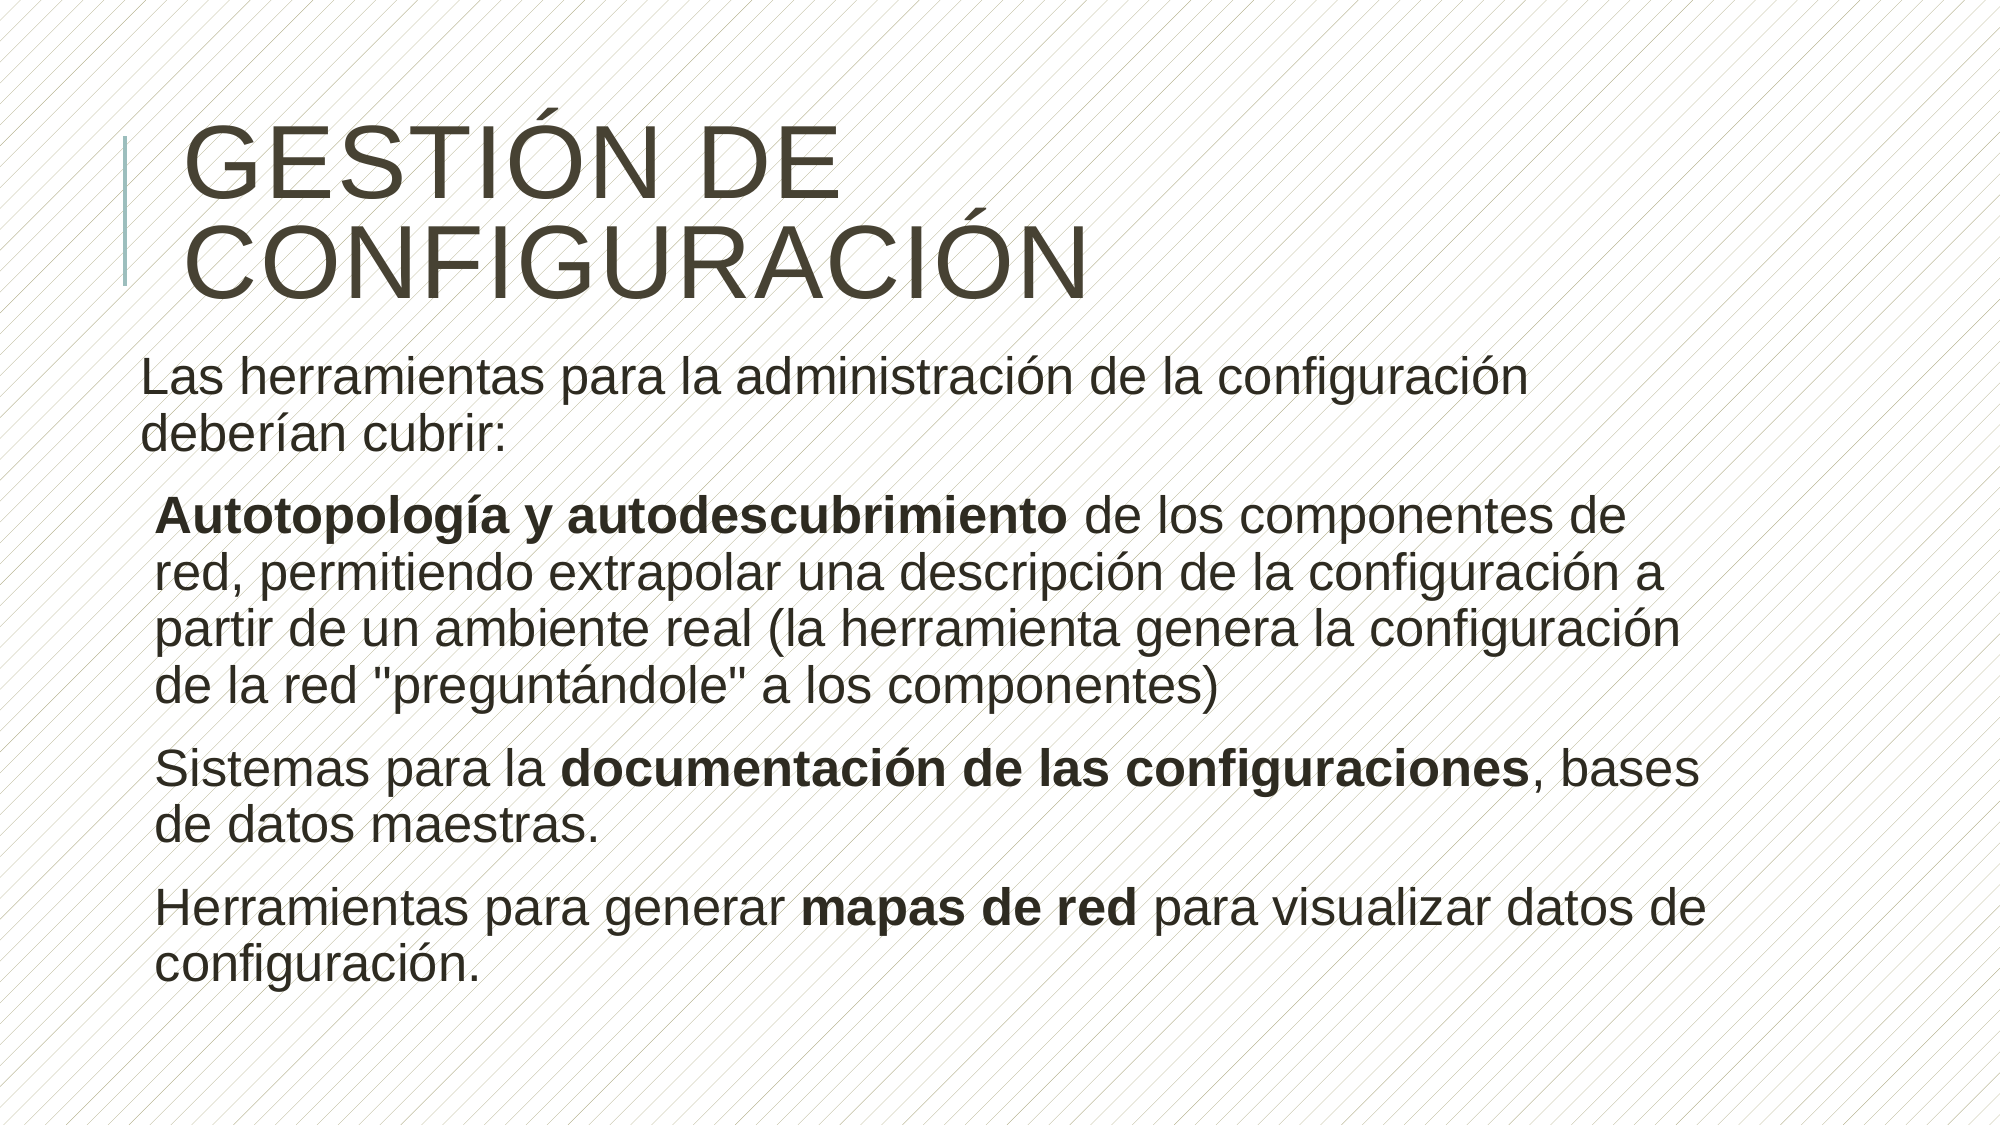

# Gestión de configuración
Las herramientas para la administración de la configuración deberían cubrir:
Autotopología y autodescubrimiento de los componentes de red, permitiendo extrapolar una descripción de la configuración a partir de un ambiente real (la herramienta genera la configuración de la red "preguntándole" a los componentes)
Sistemas para la documentación de las configuraciones, bases de datos maestras.
Herramientas para generar mapas de red para visualizar datos de configuración.